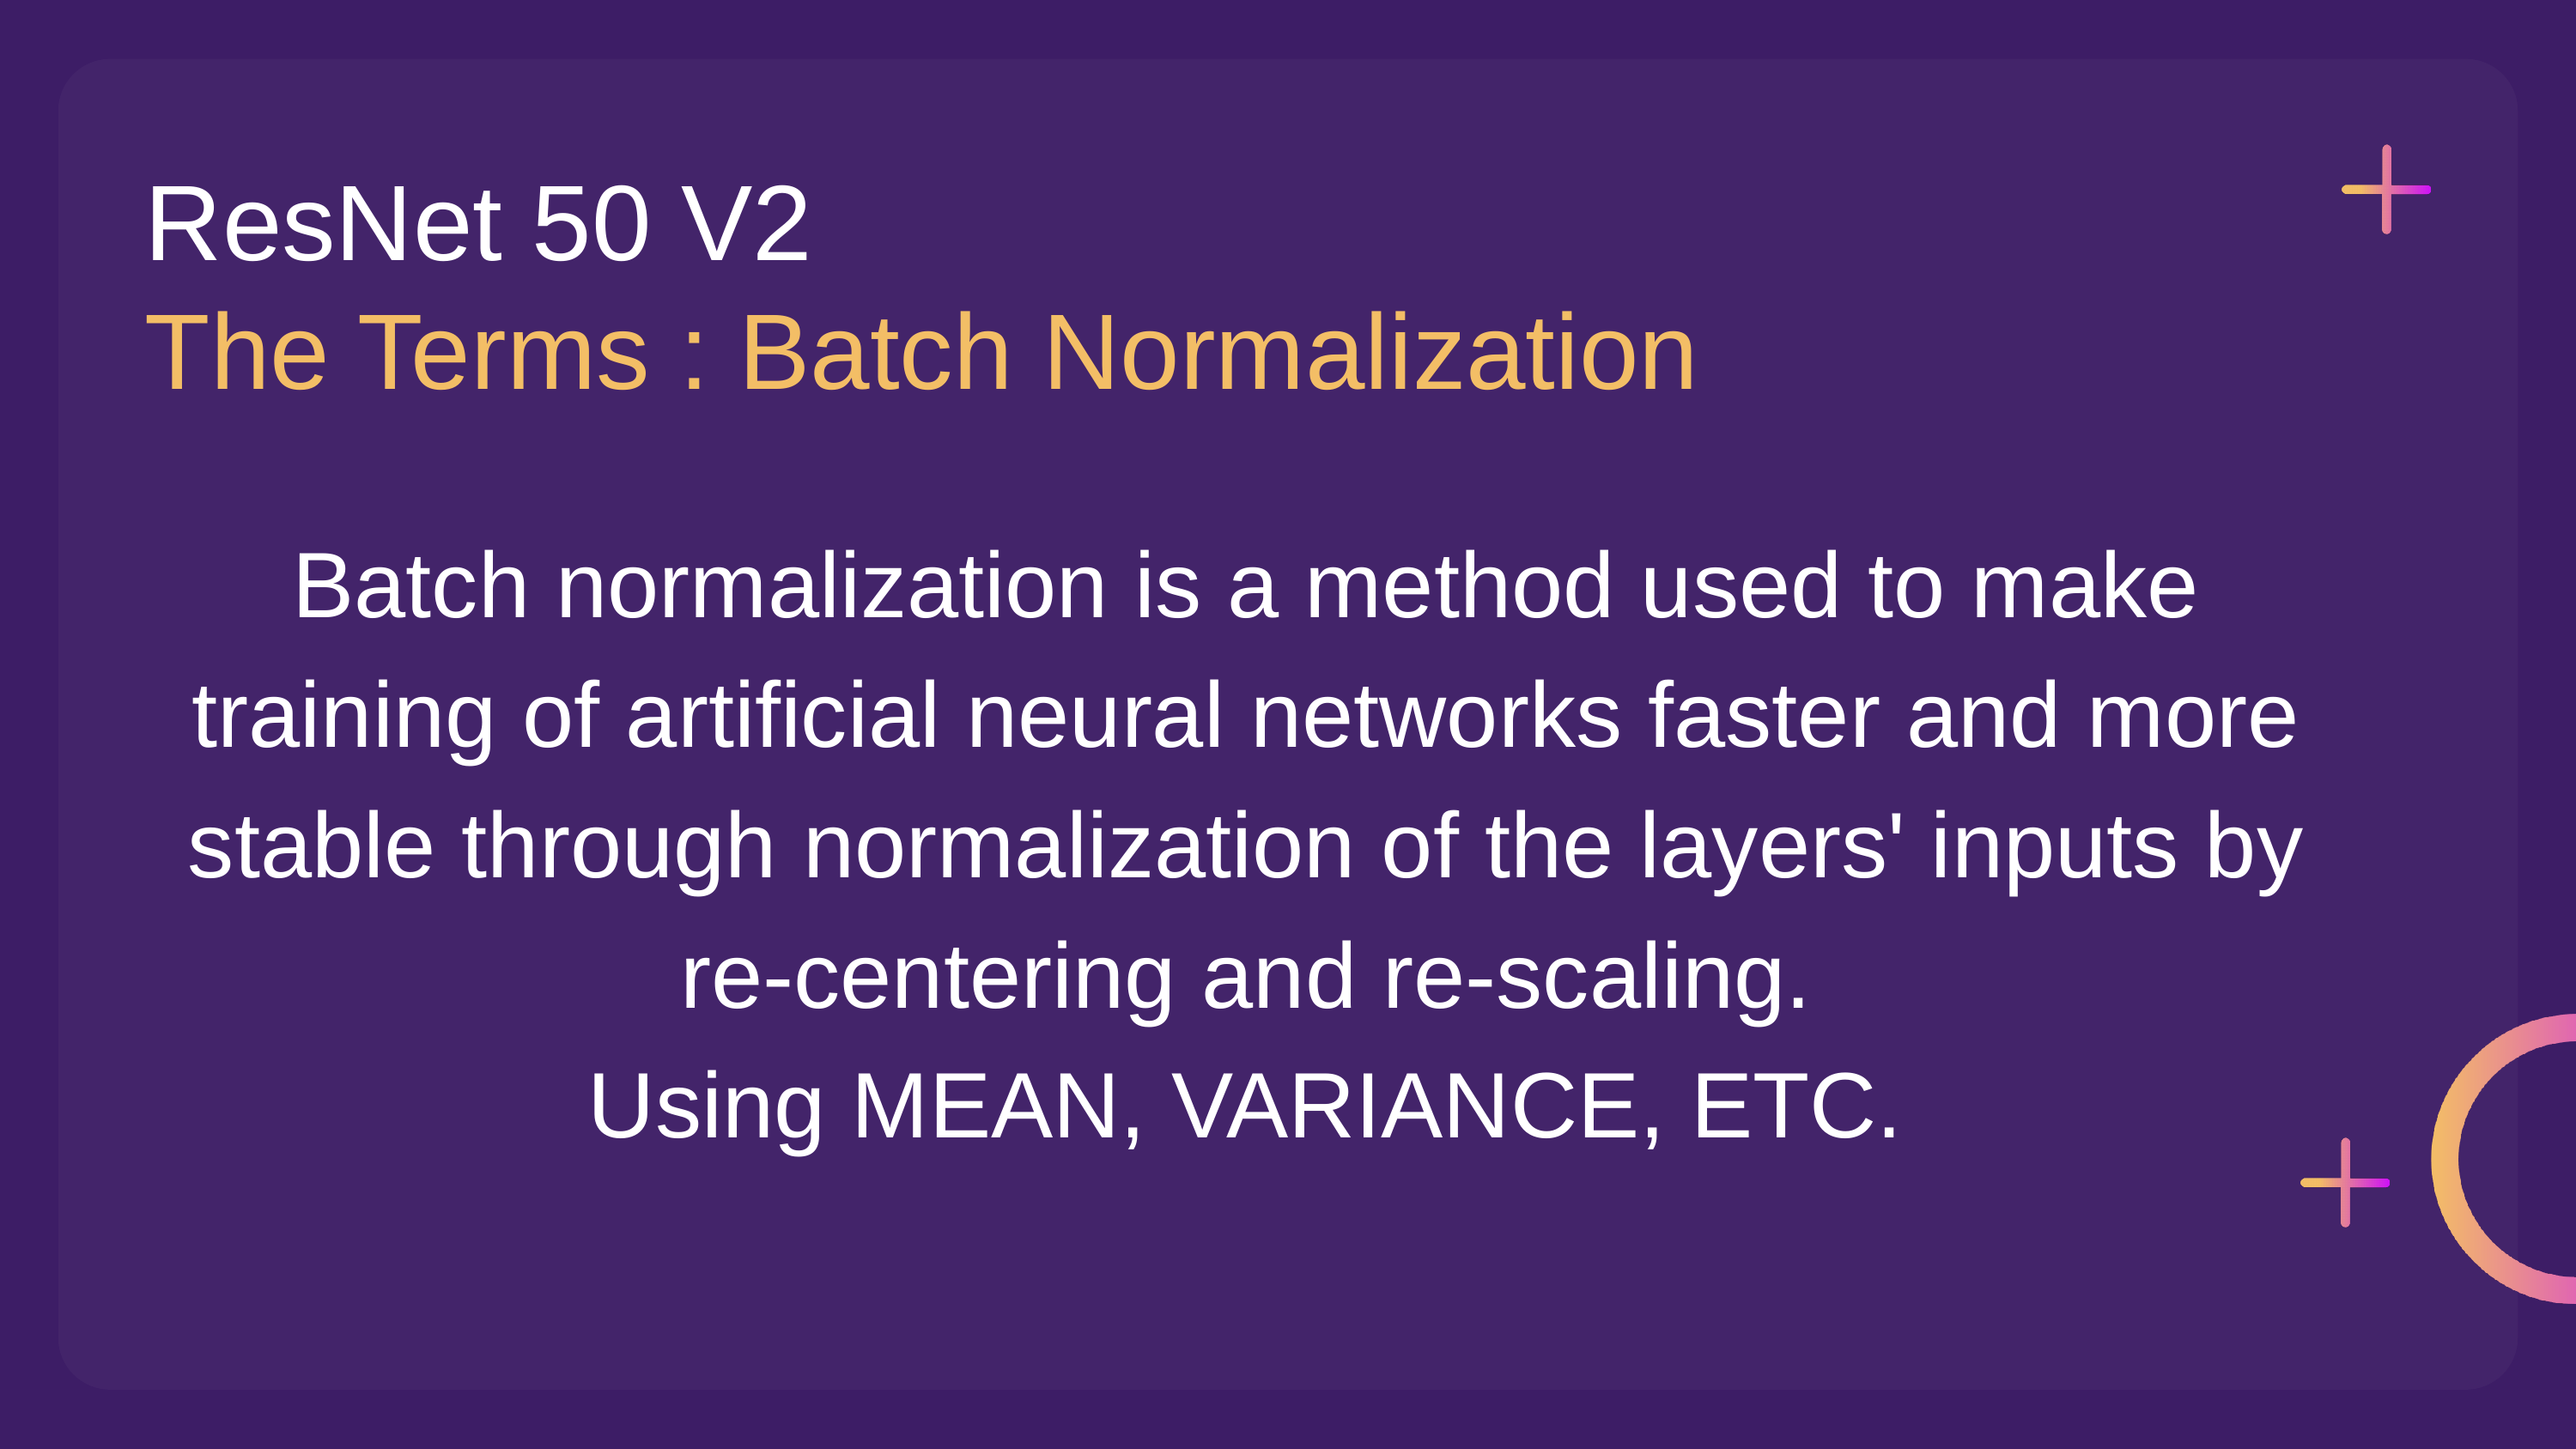

ResNet 50 V2
The Terms : Batch Normalization

Batch normalization is a method used to make training of artificial neural networks faster and more stable through normalization of the layers' inputs by re-centering and re-scaling.
Using MEAN, VARIANCE, ETC.